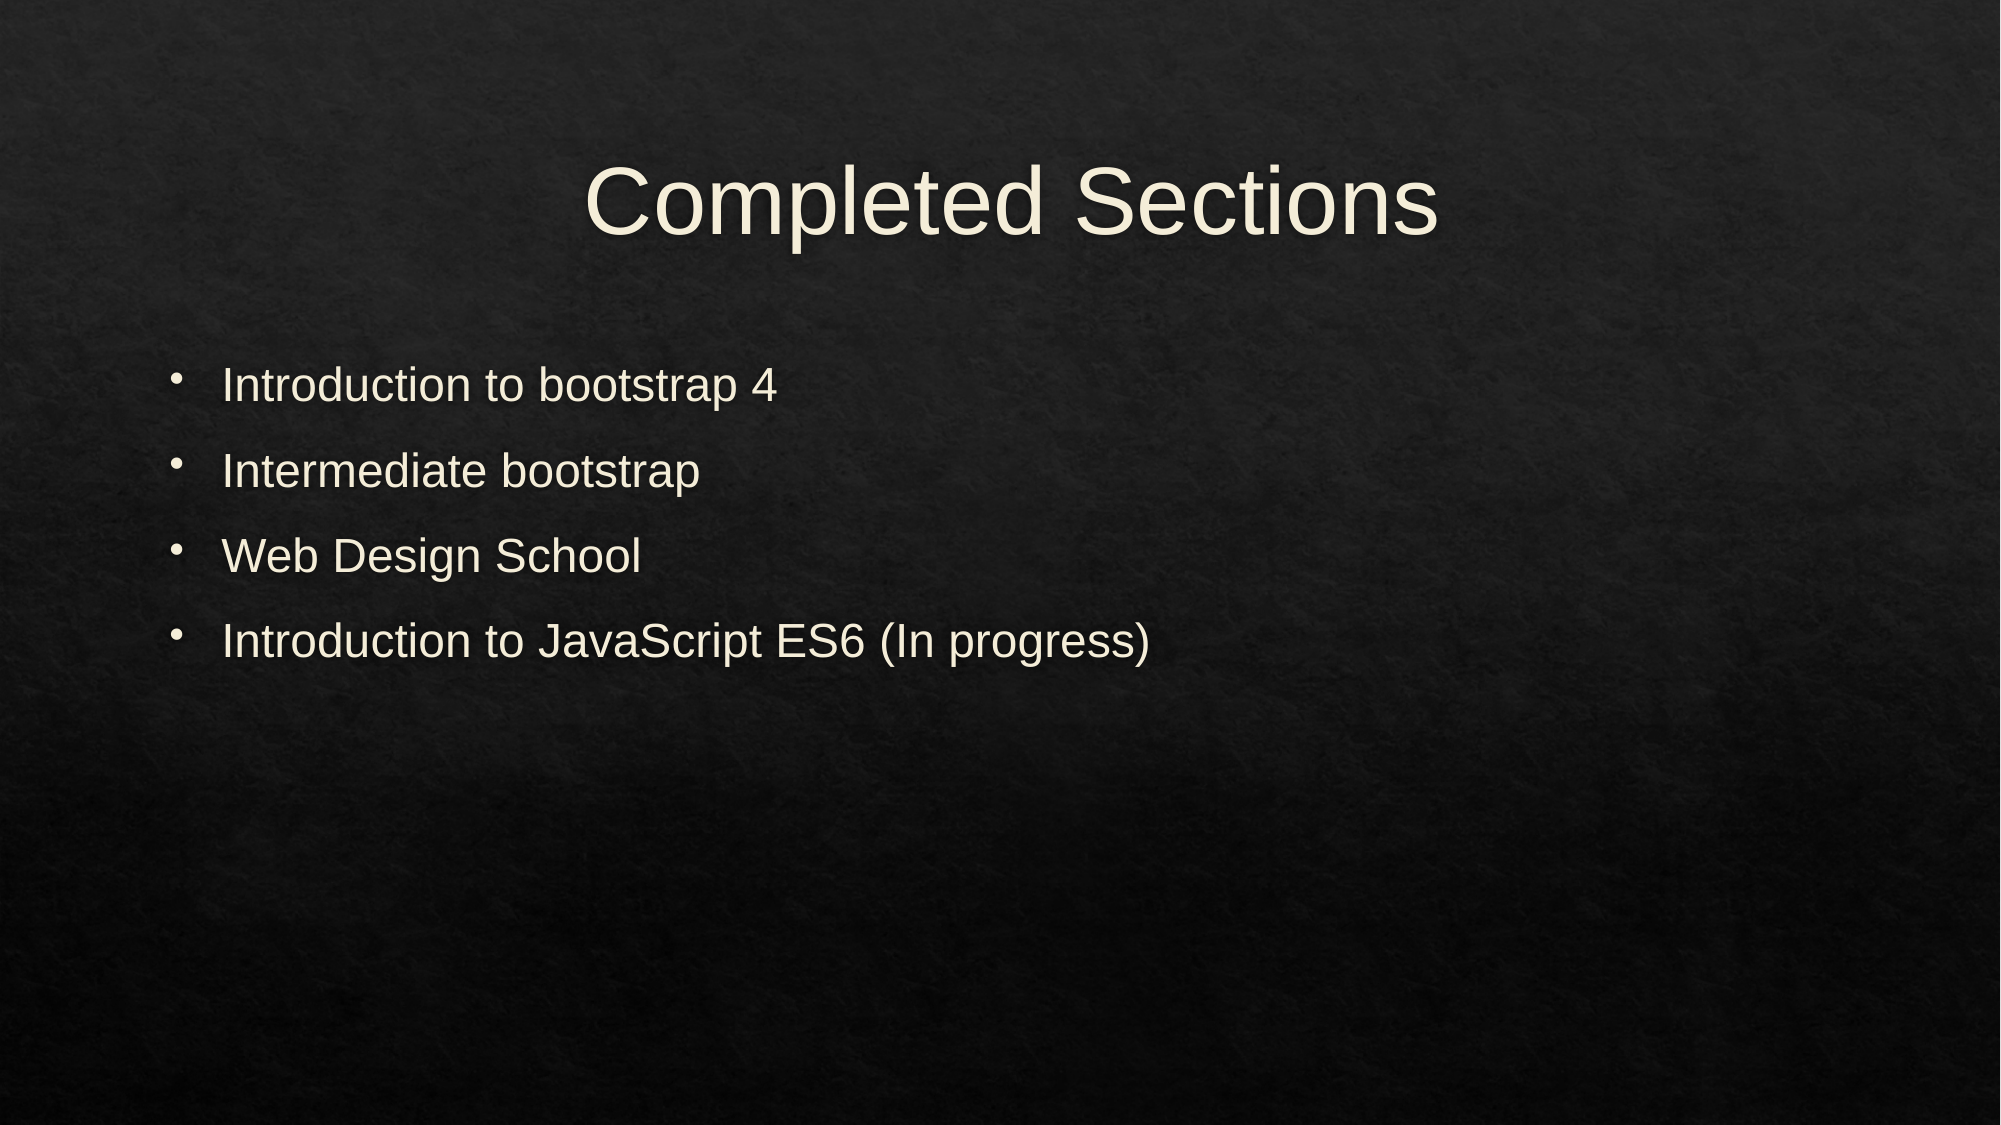

# Completed Sections
Introduction to bootstrap 4
Intermediate bootstrap
Web Design School
Introduction to JavaScript ES6 (In progress)